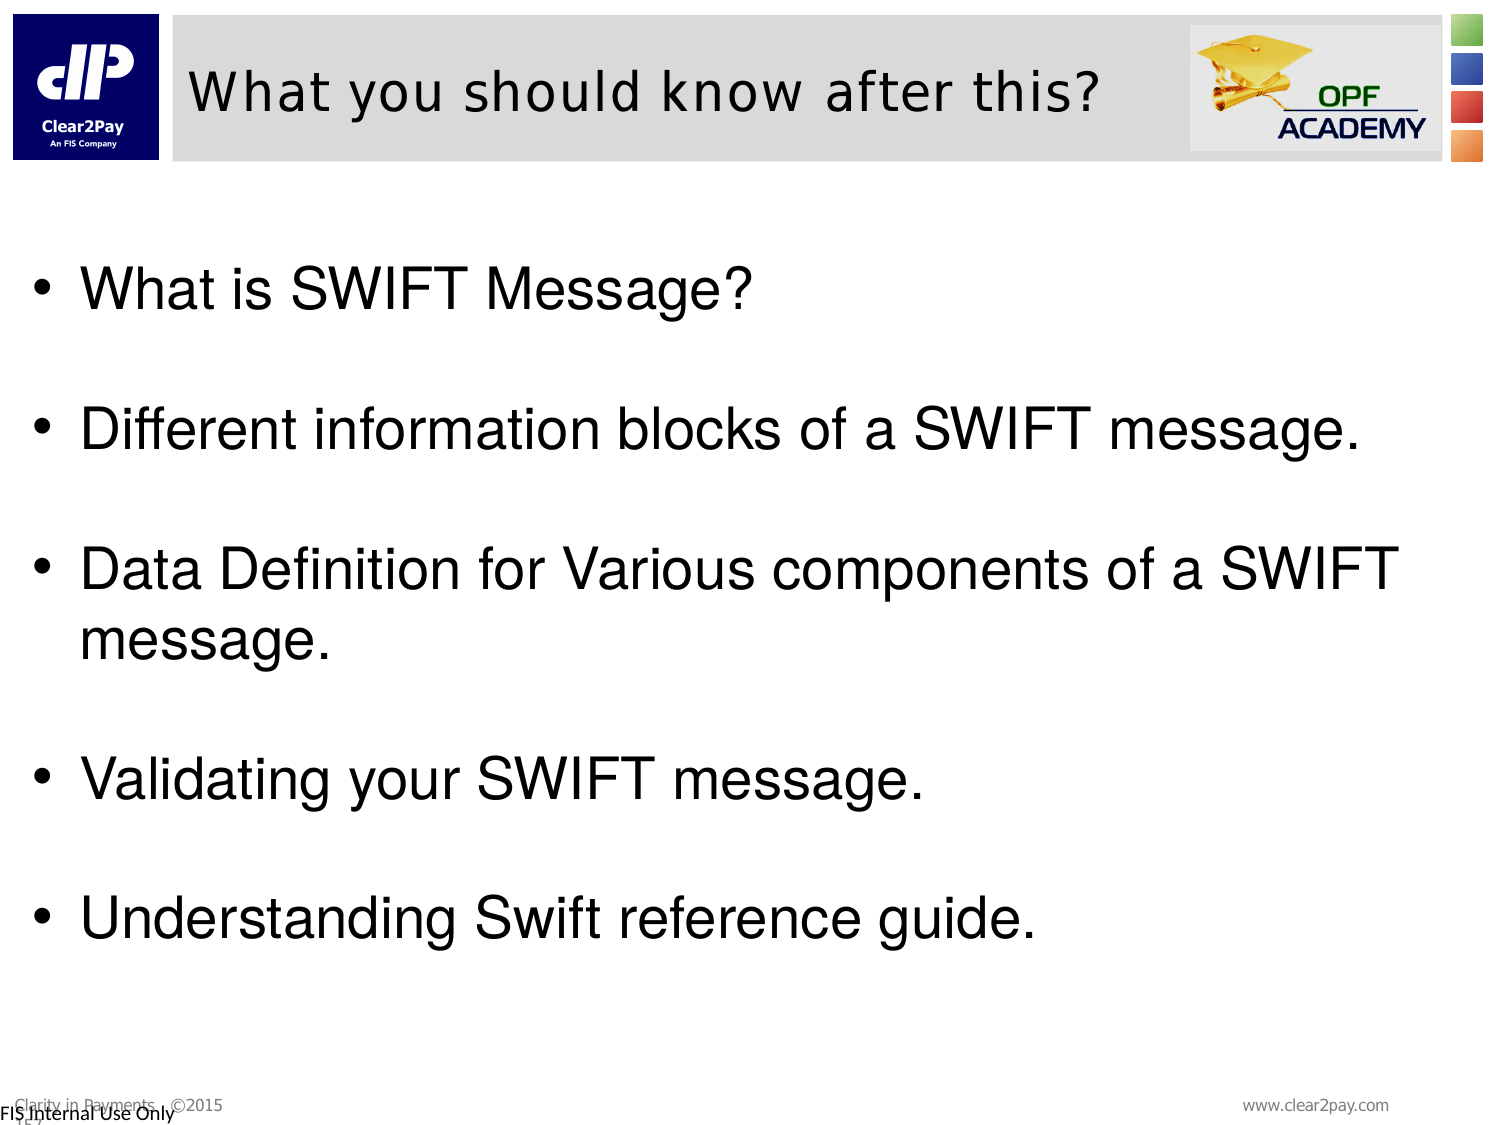

# What you should know after this?
What is SWIFT Message?

Different information blocks of a SWIFT message.

Data Definition for Various components of a SWIFT message.

Validating your SWIFT message.

Understanding Swift reference guide.